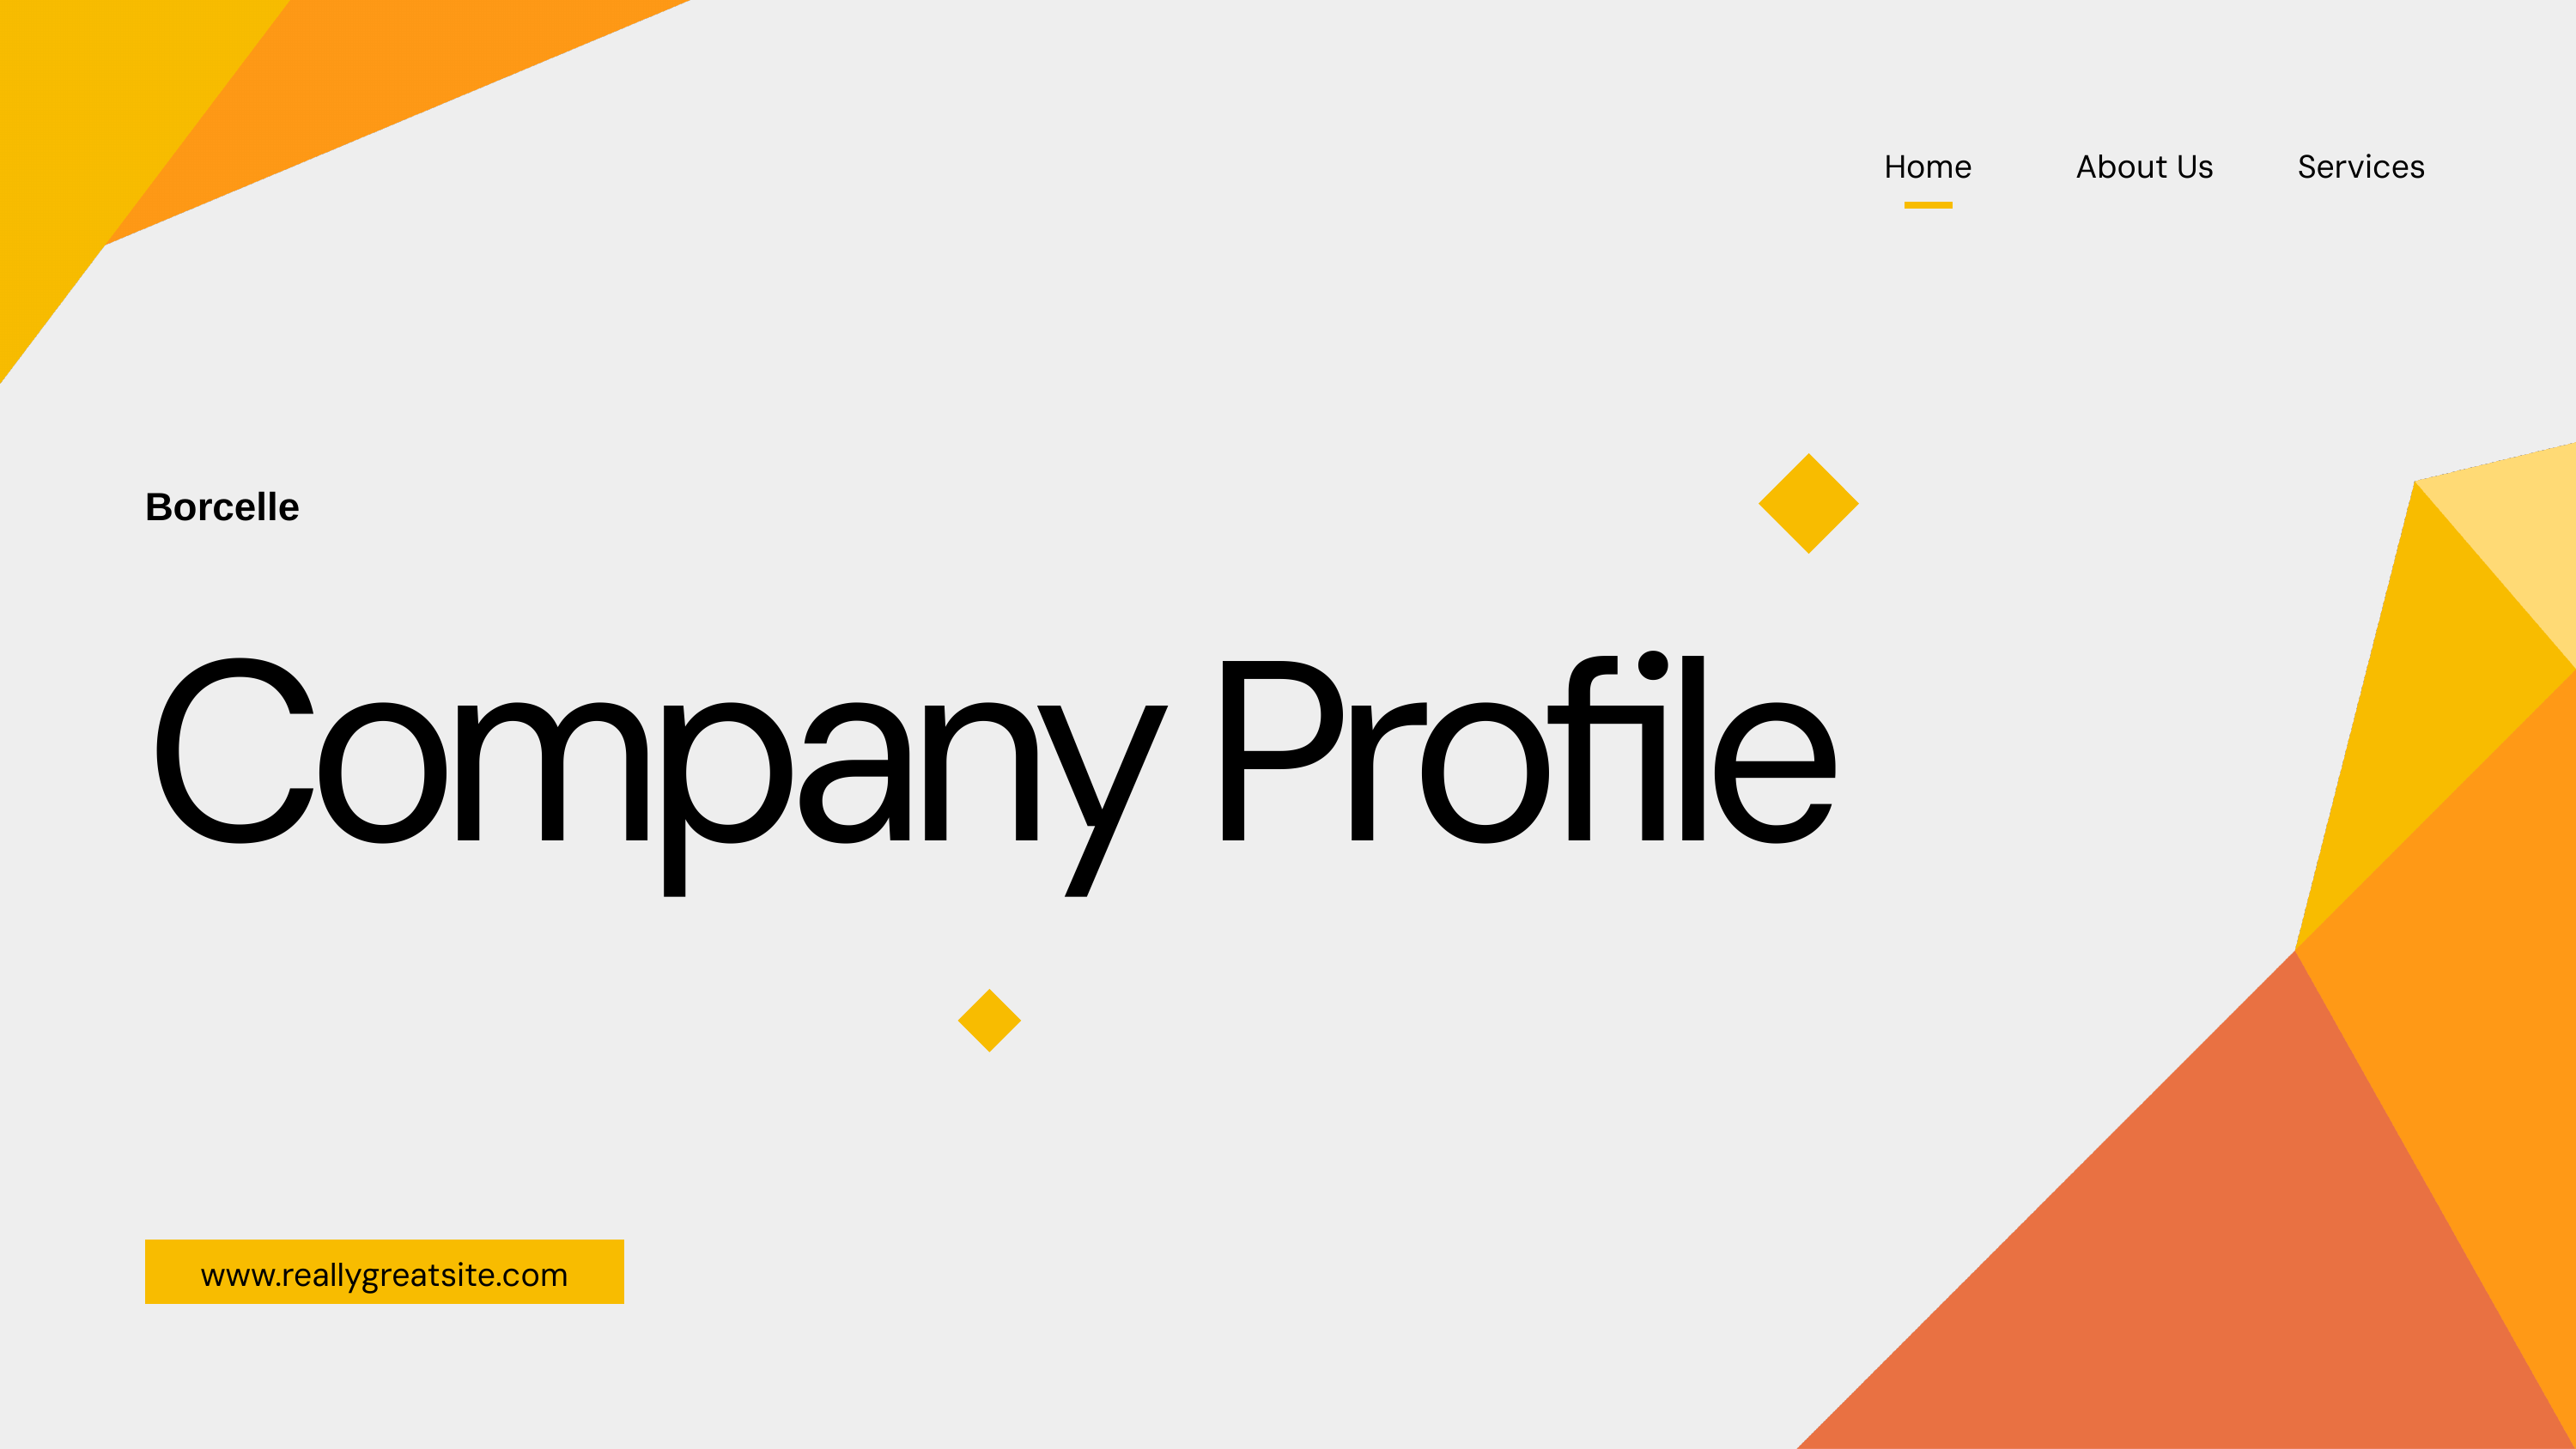

Home
About Us
Services

Borcelle
Company Profile

www.reallygreatsite.com